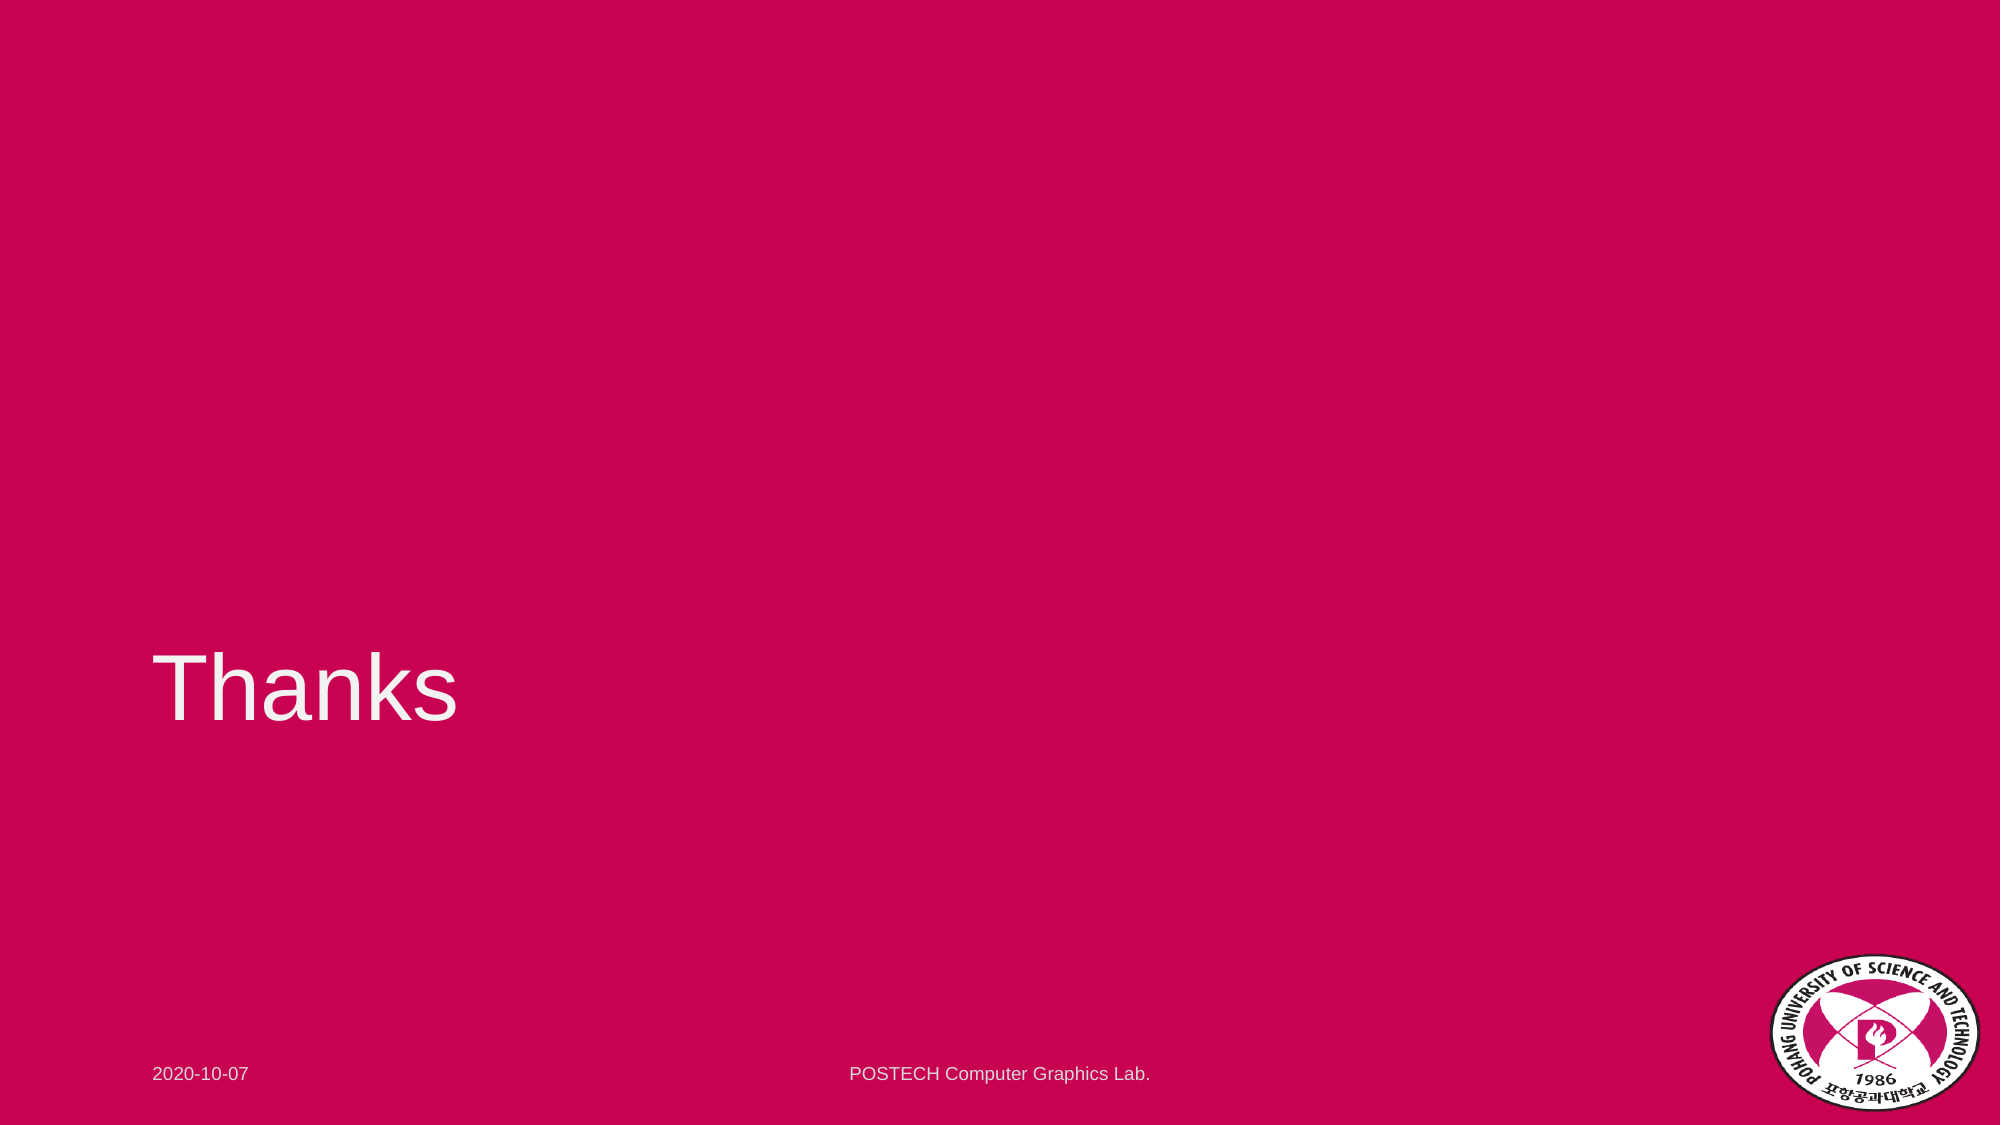

# Thanks

2020-10-07
POSTECH Computer Graphics Lab.
11